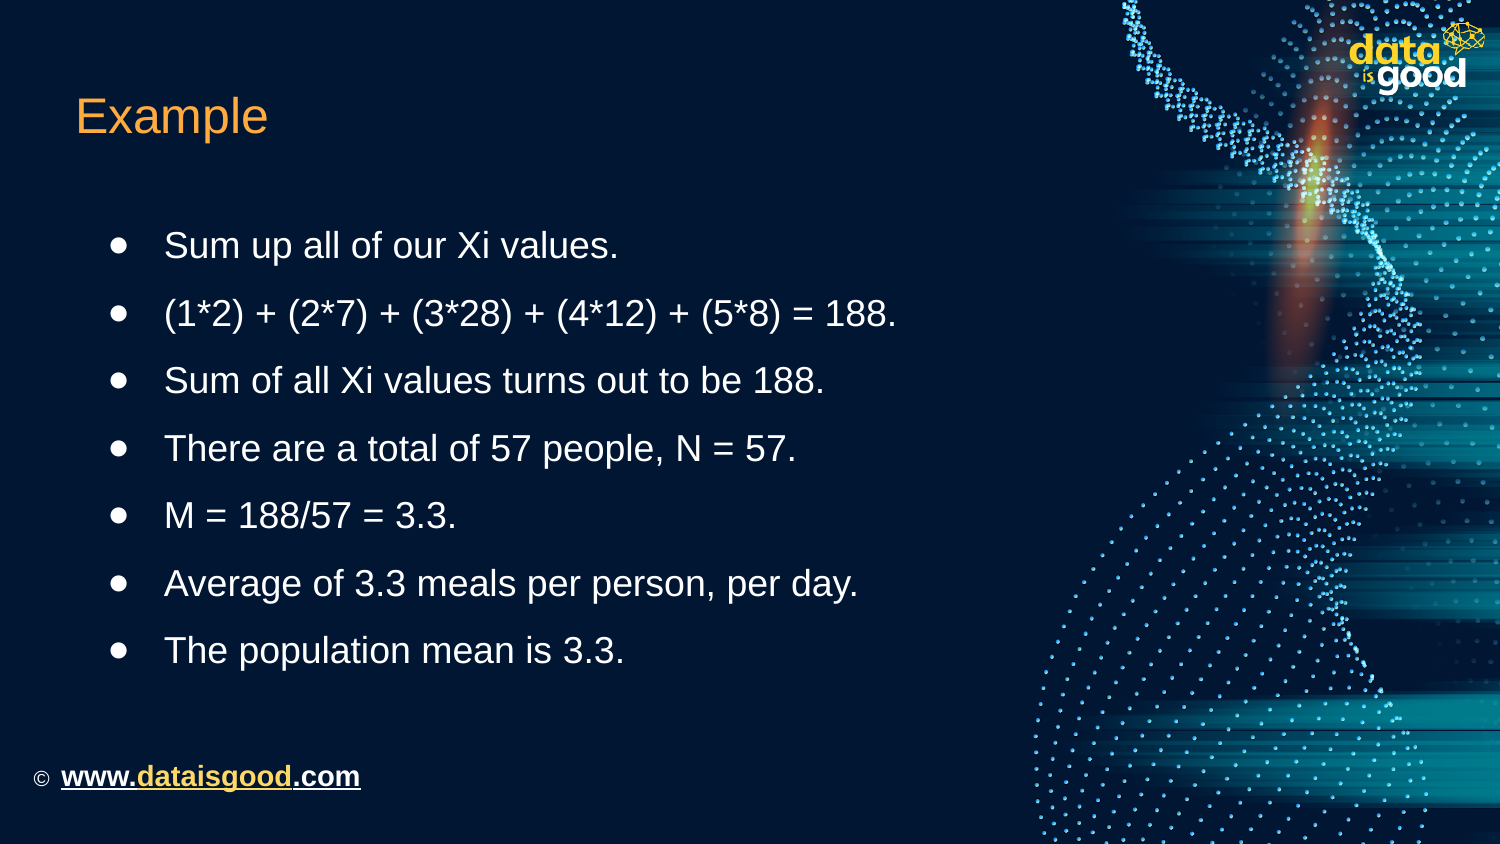

# Example
Sum up all of our Xi values.
(1*2) + (2*7) + (3*28) + (4*12) + (5*8) = 188.
Sum of all Xi values turns out to be 188.
There are a total of 57 people, N = 57.
Μ = 188/57 = 3.3.
Average of 3.3 meals per person, per day.
The population mean is 3.3.